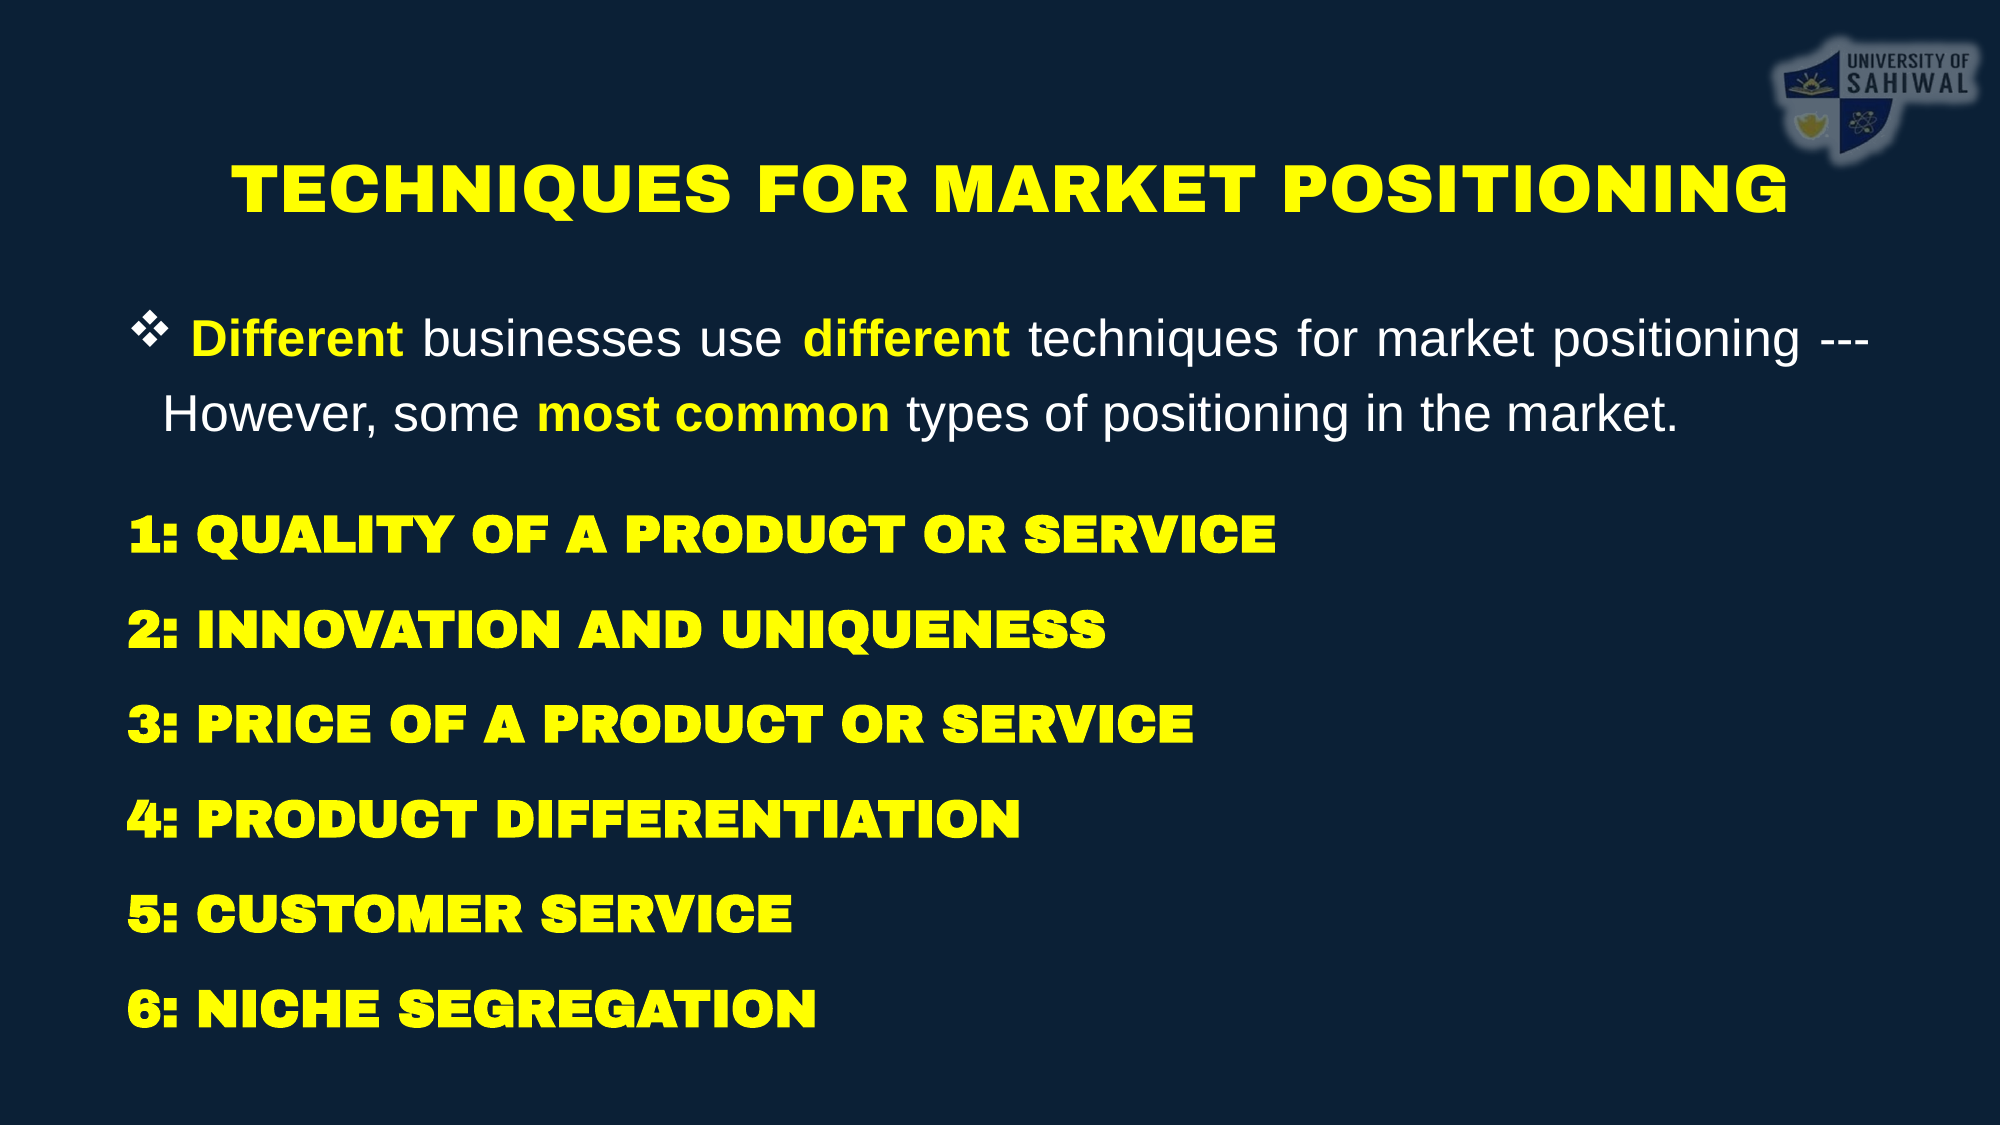

TECHNIQUES FOR MARKET POSITIONING

 Different businesses use different techniques for market positioning --- However, some most common types of positioning in the market.

1: QUALITY OF A PRODUCT OR SERVICE
2: INNOVATION AND UNIQUENESS
3: PRICE OF A PRODUCT OR SERVICE
4: PRODUCT DIFFERENTIATION
5: CUSTOMER SERVICE
6: NICHE SEGREGATION